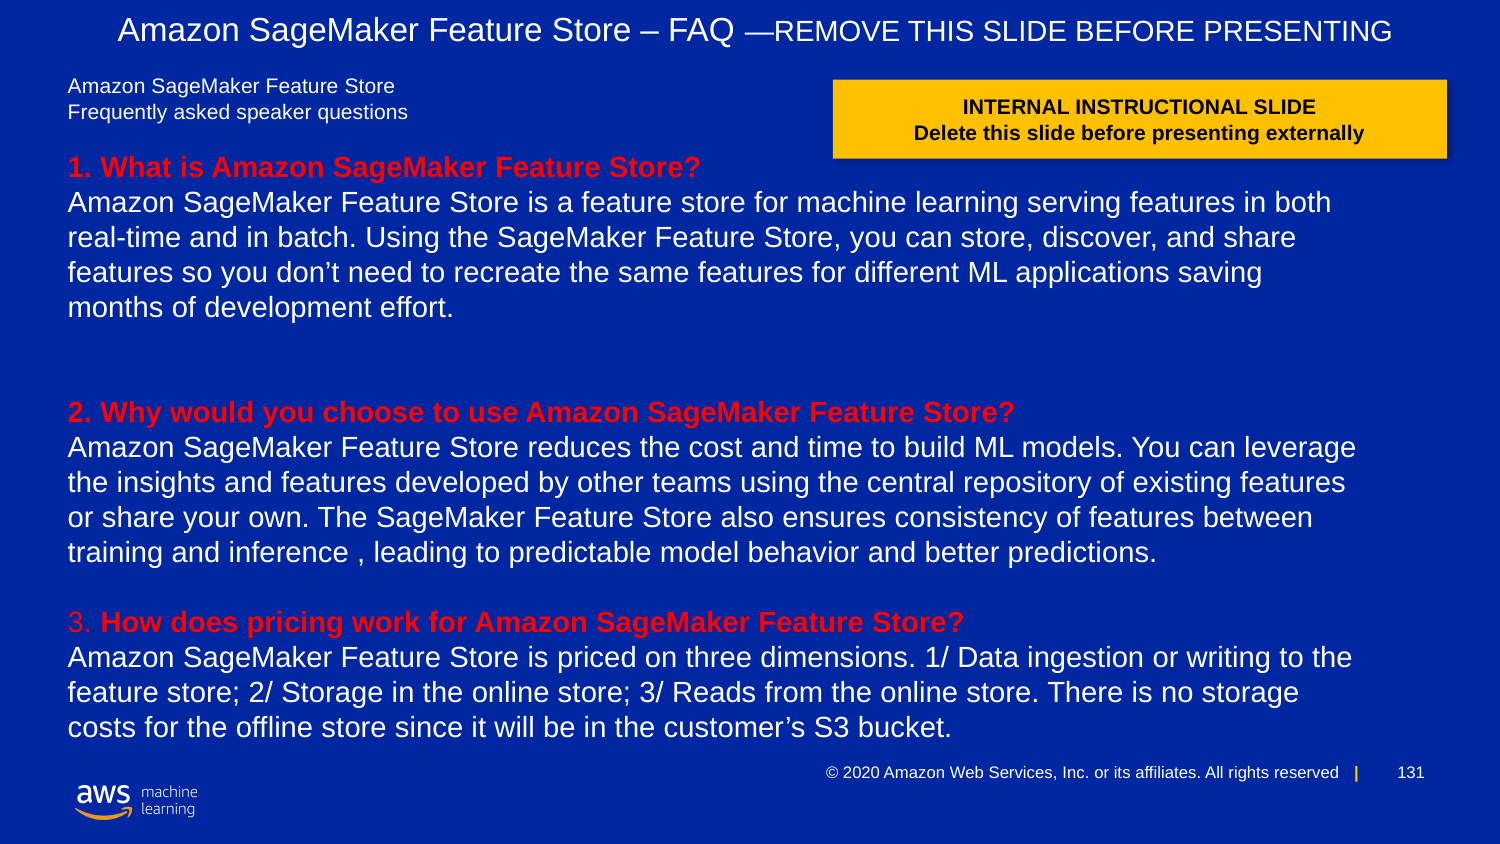

Amazon SageMaker Feature Store – FAQ —REMOVE THIS SLIDE BEFORE PRESENTING
Amazon SageMaker Feature Store
Frequently asked speaker questions

1. What is Amazon SageMaker Feature Store?
Amazon SageMaker Feature Store is a feature store for machine learning serving features in both real-time and in batch. Using the SageMaker Feature Store, you can store, discover, and share features so you don’t need to recreate the same features for different ML applications saving months of development effort.

2. Why would you choose to use Amazon SageMaker Feature Store?
Amazon SageMaker Feature Store reduces the cost and time to build ML models. You can leverage the insights and features developed by other teams using the central repository of existing features or share your own. The SageMaker Feature Store also ensures consistency of features between training and inference , leading to predictable model behavior and better predictions.

3. How does pricing work for Amazon SageMaker Feature Store?
Amazon SageMaker Feature Store is priced on three dimensions. 1/ Data ingestion or writing to the feature store; 2/ Storage in the online store; 3/ Reads from the online store. There is no storage costs for the offline store since it will be in the customer’s S3 bucket.

INTERNAL INSTRUCTIONAL SLIDE
Delete this slide before presenting externally